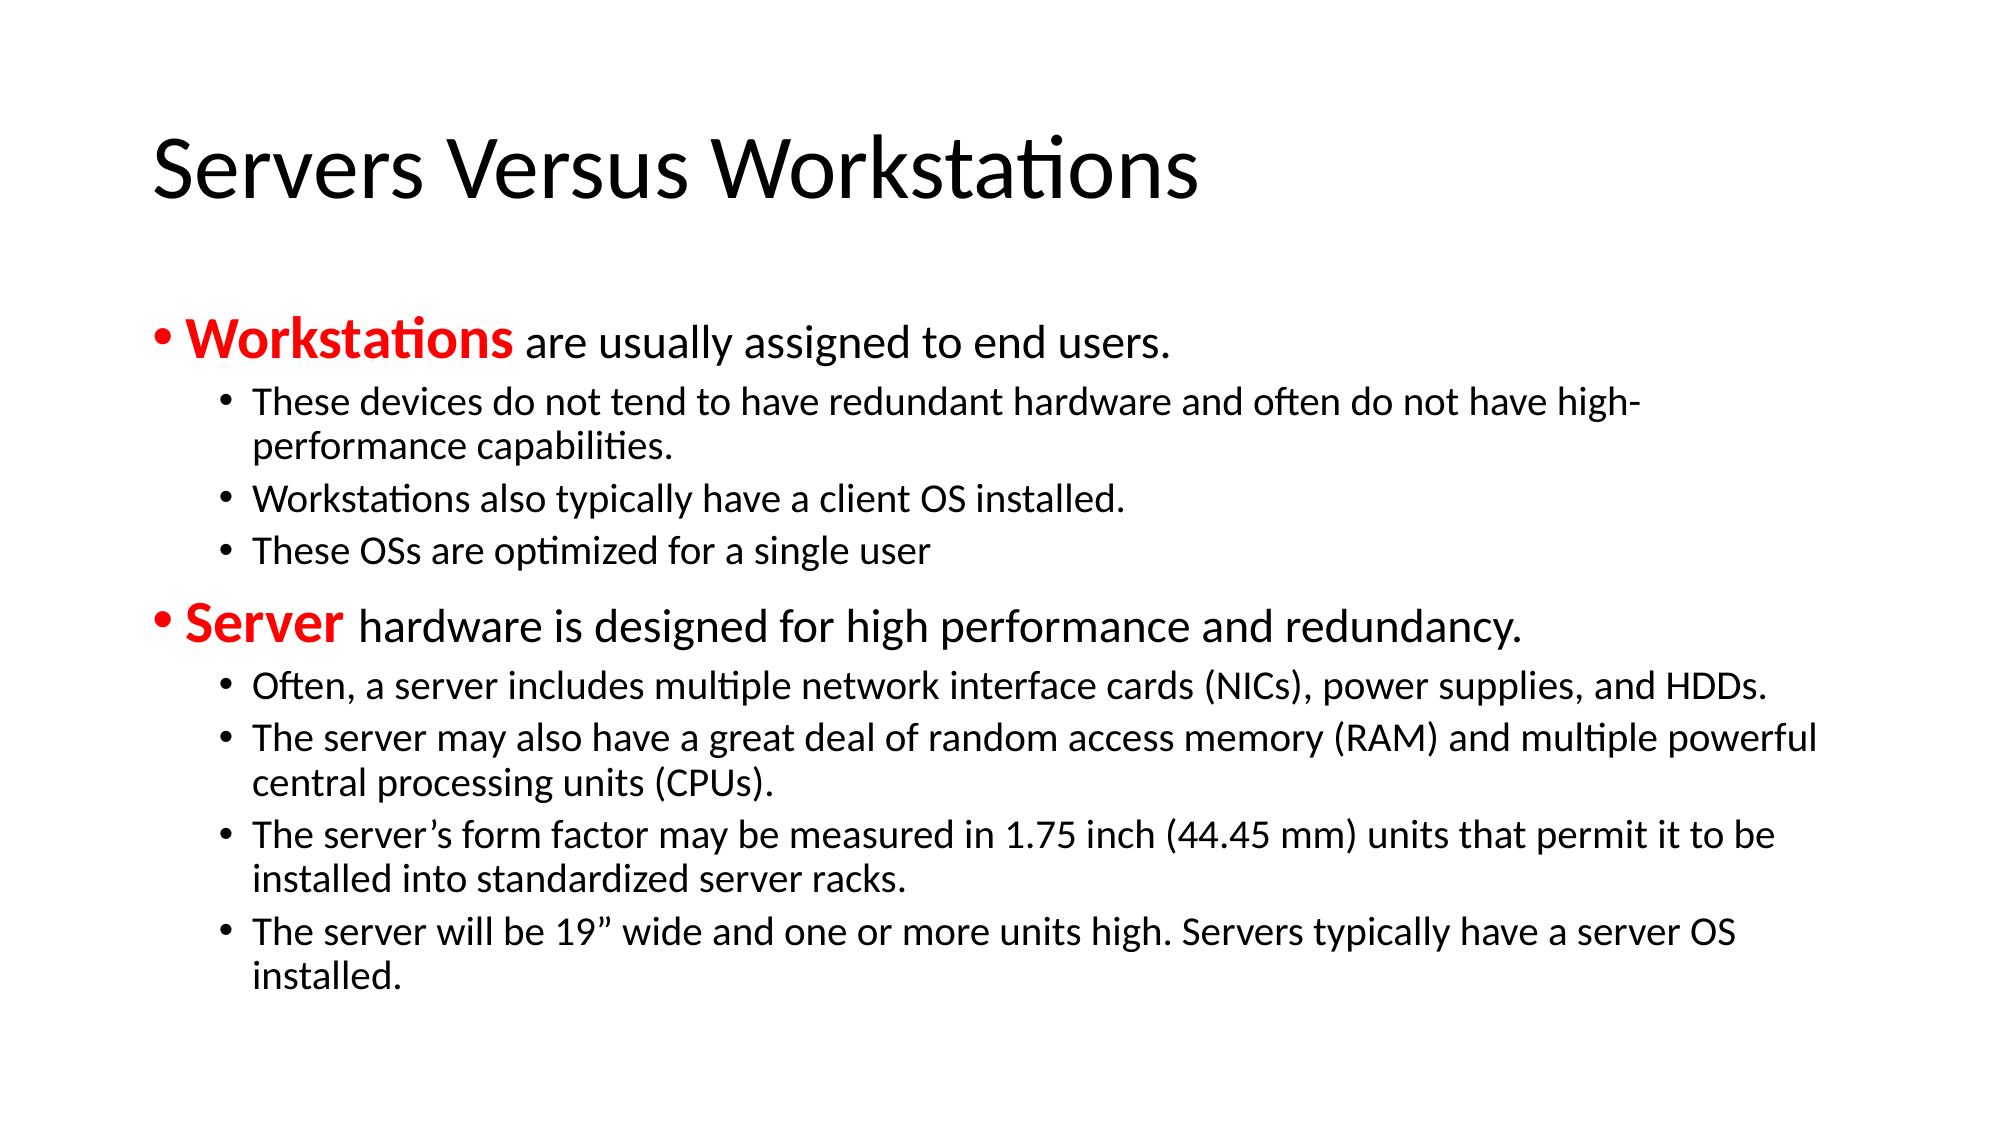

# Servers Versus Workstations
Workstations are usually assigned to end users.
These devices do not tend to have redundant hardware and often do not have high-performance capabilities.
Workstations also typically have a client OS installed.
These OSs are optimized for a single user
Server hardware is designed for high performance and redundancy.
Often, a server includes multiple network interface cards (NICs), power supplies, and HDDs.
The server may also have a great deal of random access memory (RAM) and multiple powerful central processing units (CPUs).
The server’s form factor may be measured in 1.75 inch (44.45 mm) units that permit it to be installed into standardized server racks.
The server will be 19” wide and one or more units high. Servers typically have a server OS installed.